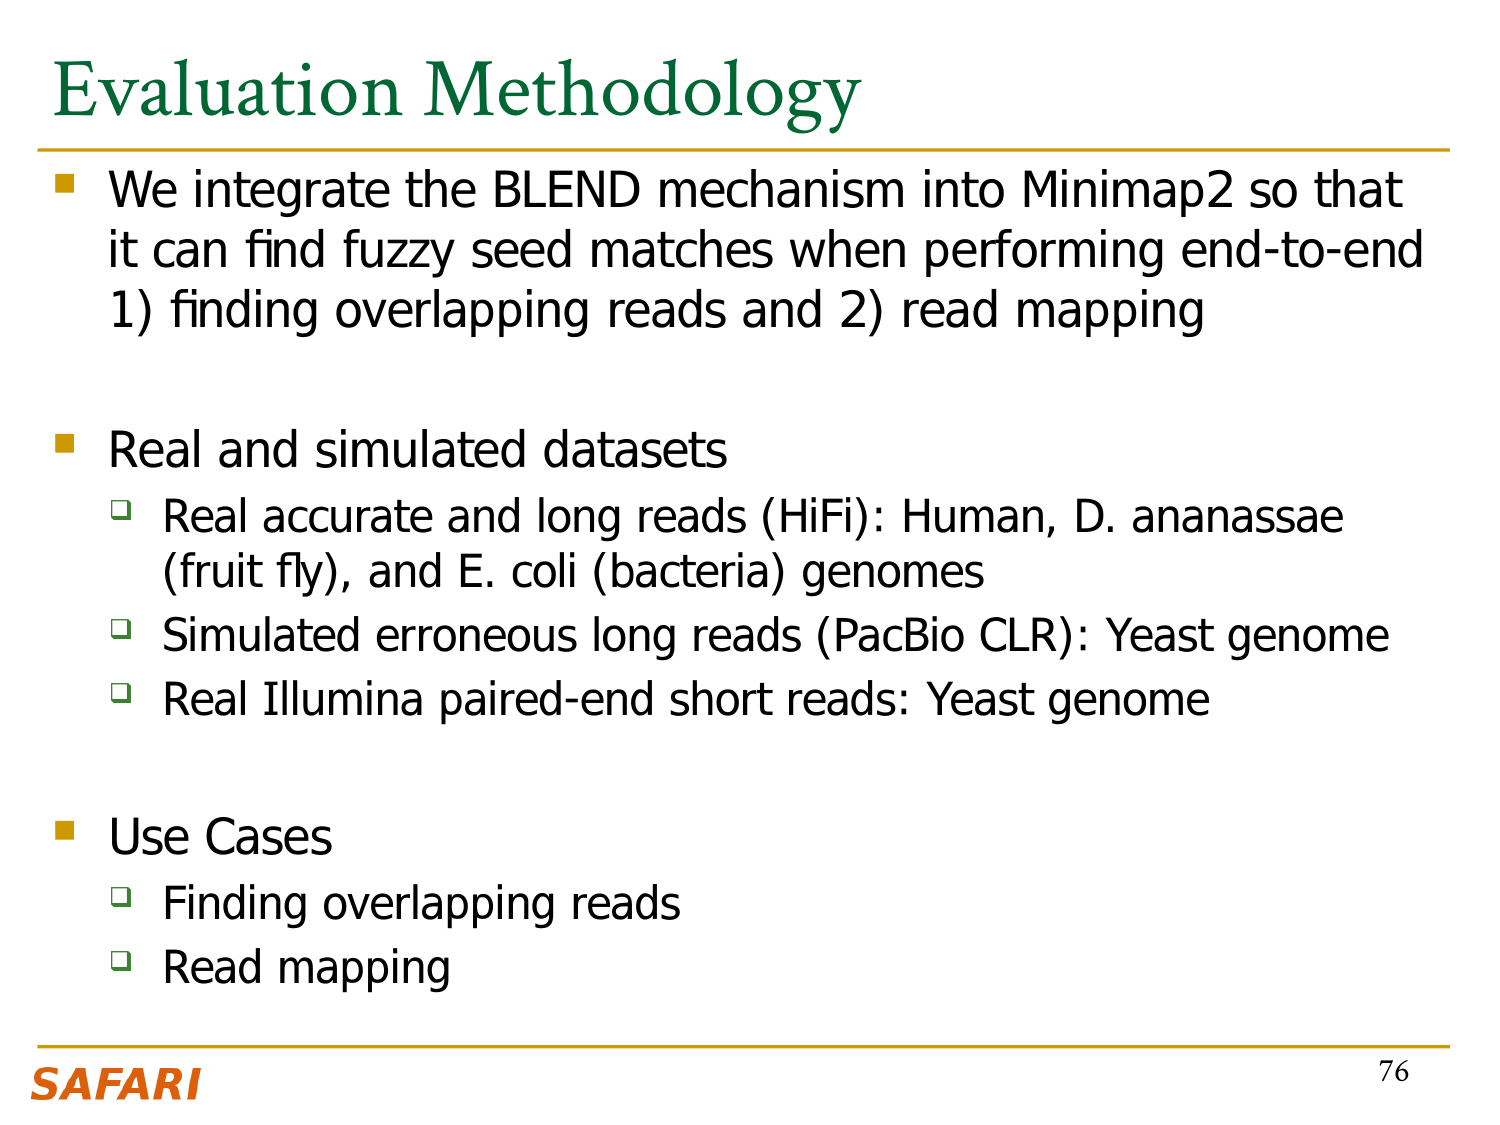

# Evaluation Methodology
We integrate the BLEND mechanism into Minimap2 so that it can find fuzzy seed matches when performing end-to-end 1) finding overlapping reads and 2) read mapping

Real and simulated datasets
Real accurate and long reads (HiFi): Human, D. ananassae (fruit fly), and E. coli (bacteria) genomes
Simulated erroneous long reads (PacBio CLR): Yeast genome
Real Illumina paired-end short reads: Yeast genome

Use Cases
Finding overlapping reads
Read mapping
76